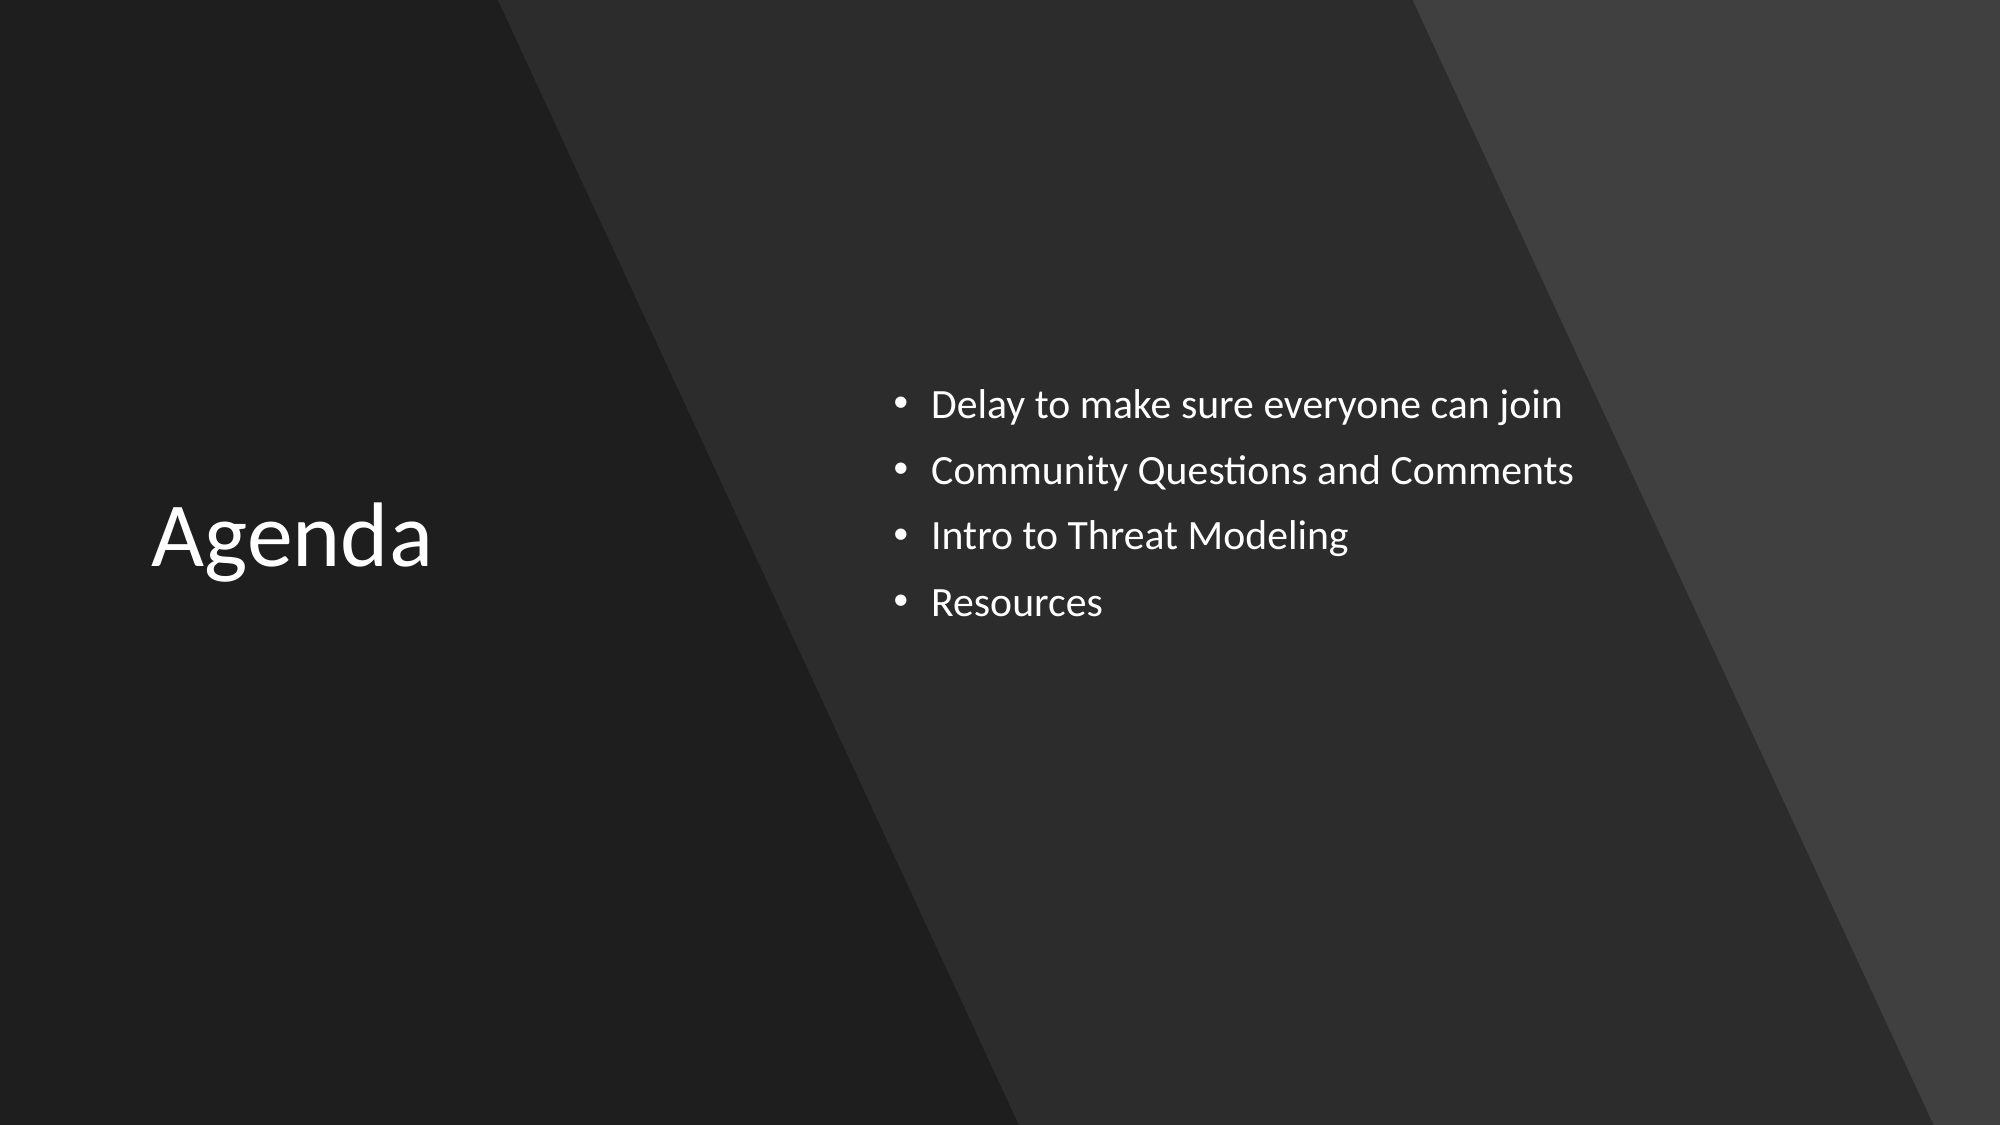

# Agenda
Delay to make sure everyone can join
Community Questions and Comments
Intro to Threat Modeling
Resources